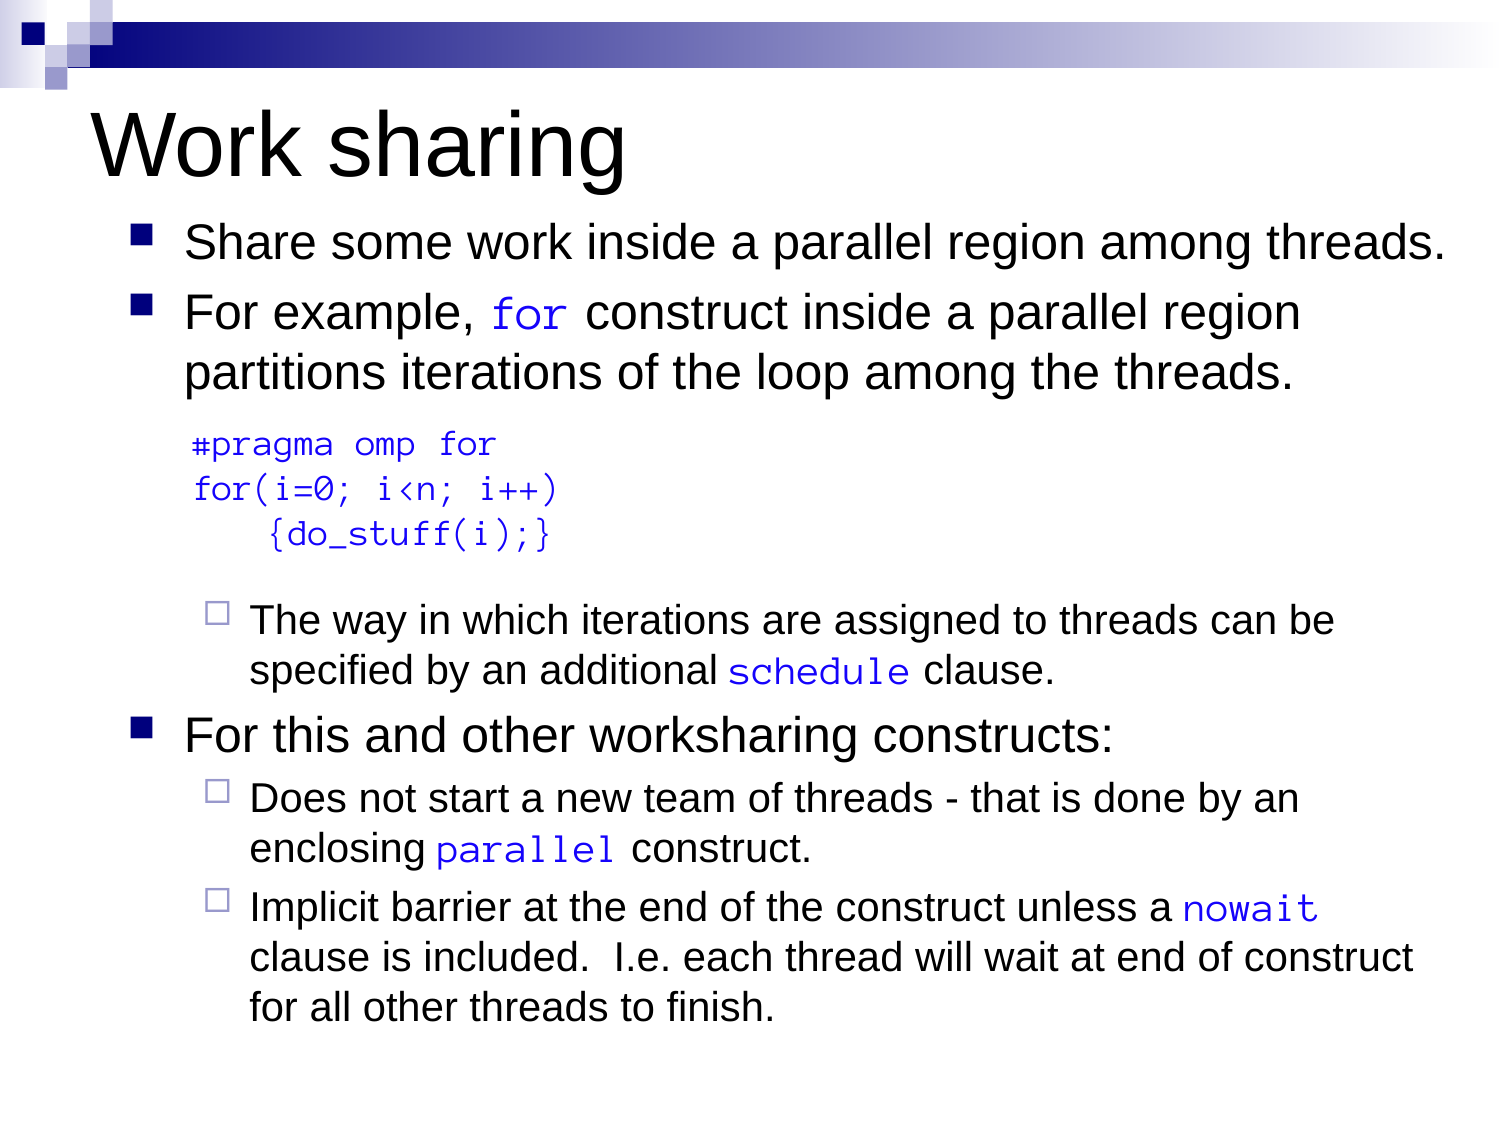

# Work sharing
Share some work inside a parallel region among threads.
For example, for construct inside a parallel region partitions iterations of the loop among the threads.

The way in which iterations are assigned to threads can be specified by an additional schedule clause.
For this and other worksharing constructs:
Does not start a new team of threads - that is done by an enclosing parallel construct.
Implicit barrier at the end of the construct unless a nowait clause is included.  I.e. each thread will wait at end of construct for all other threads to finish.
#pragma omp for
for(i=0; i<n; i++)
	{do_stuff(i);}